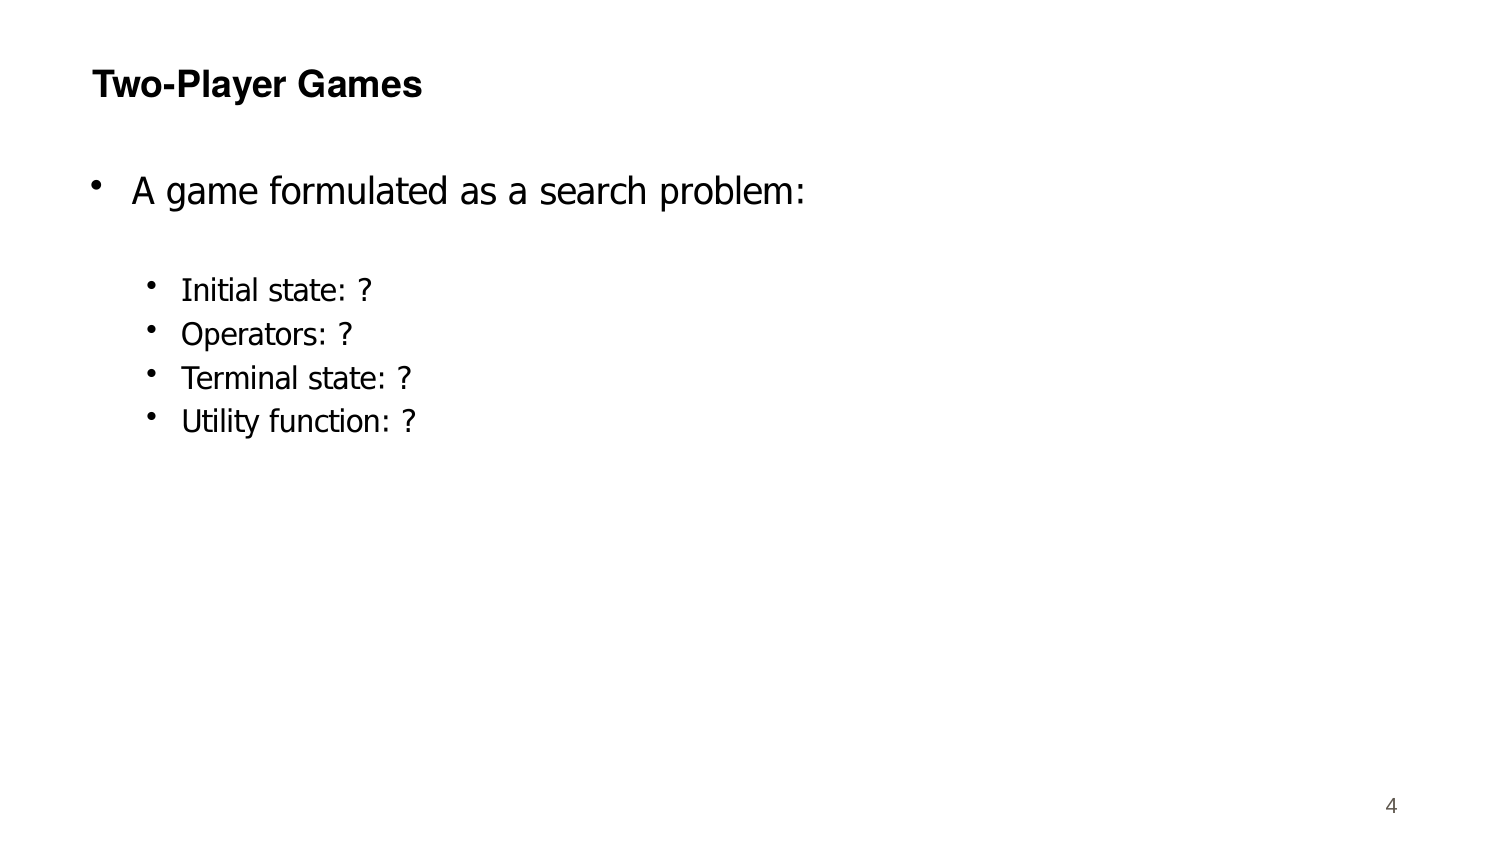

# Two-Player Games
A game formulated as a search problem:

Initial state: ?
Operators: ?
Terminal state: ?
Utility function: ?
4